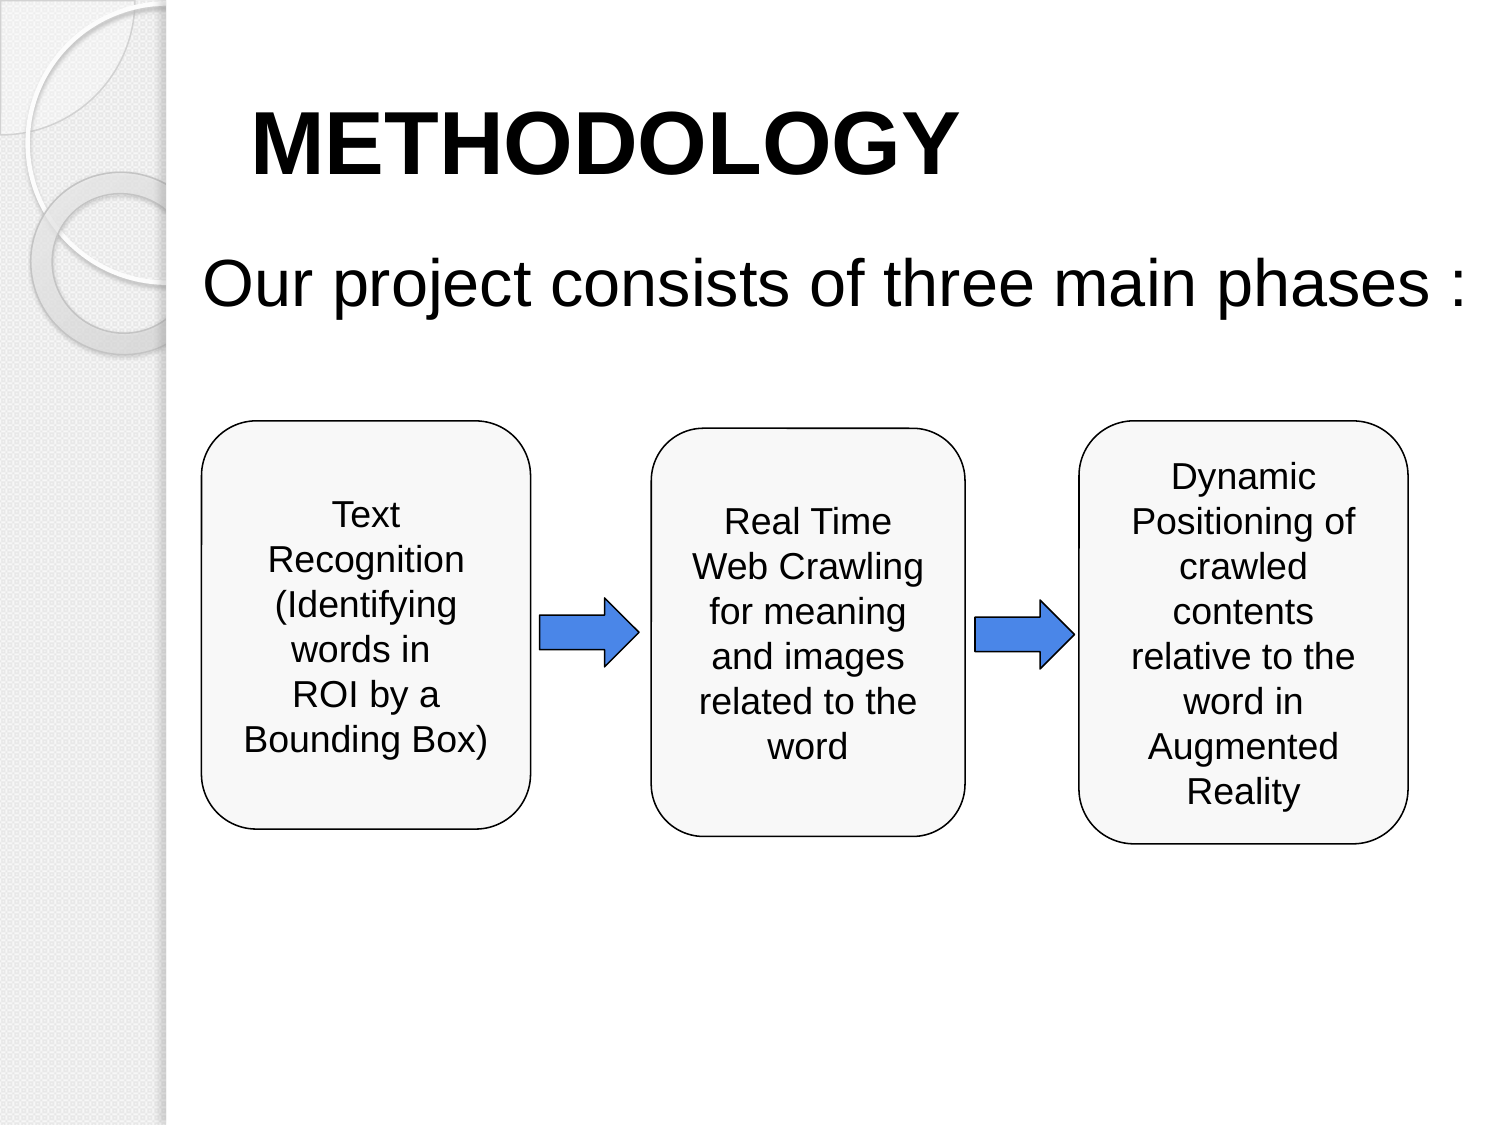

# METHODOLOGY
Our project consists of three main phases :

Text Recognition
(Identifying words in
ROI by a Bounding Box)
Dynamic Positioning of crawled contents relative to the word in Augmented Reality
Real Time Web Crawling for meaning and images related to the word